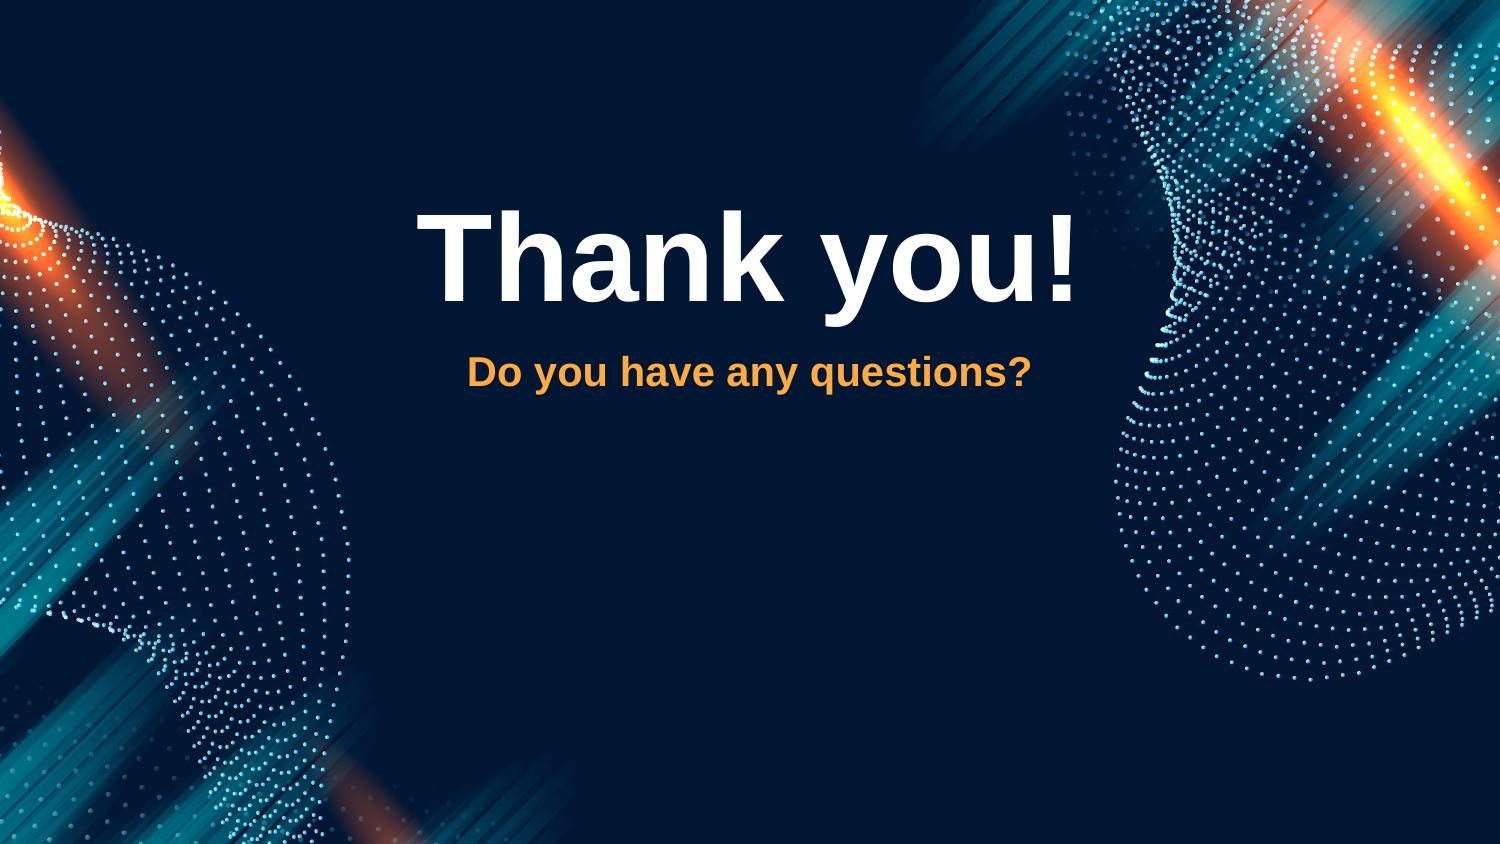

Conclusion
Thank you!
Do you have any questions?
This work presents a comprehensive adaptive security framework aimed at enhancing the security landscape for fintech platforms, ensuring user trust and regulatory compliance.